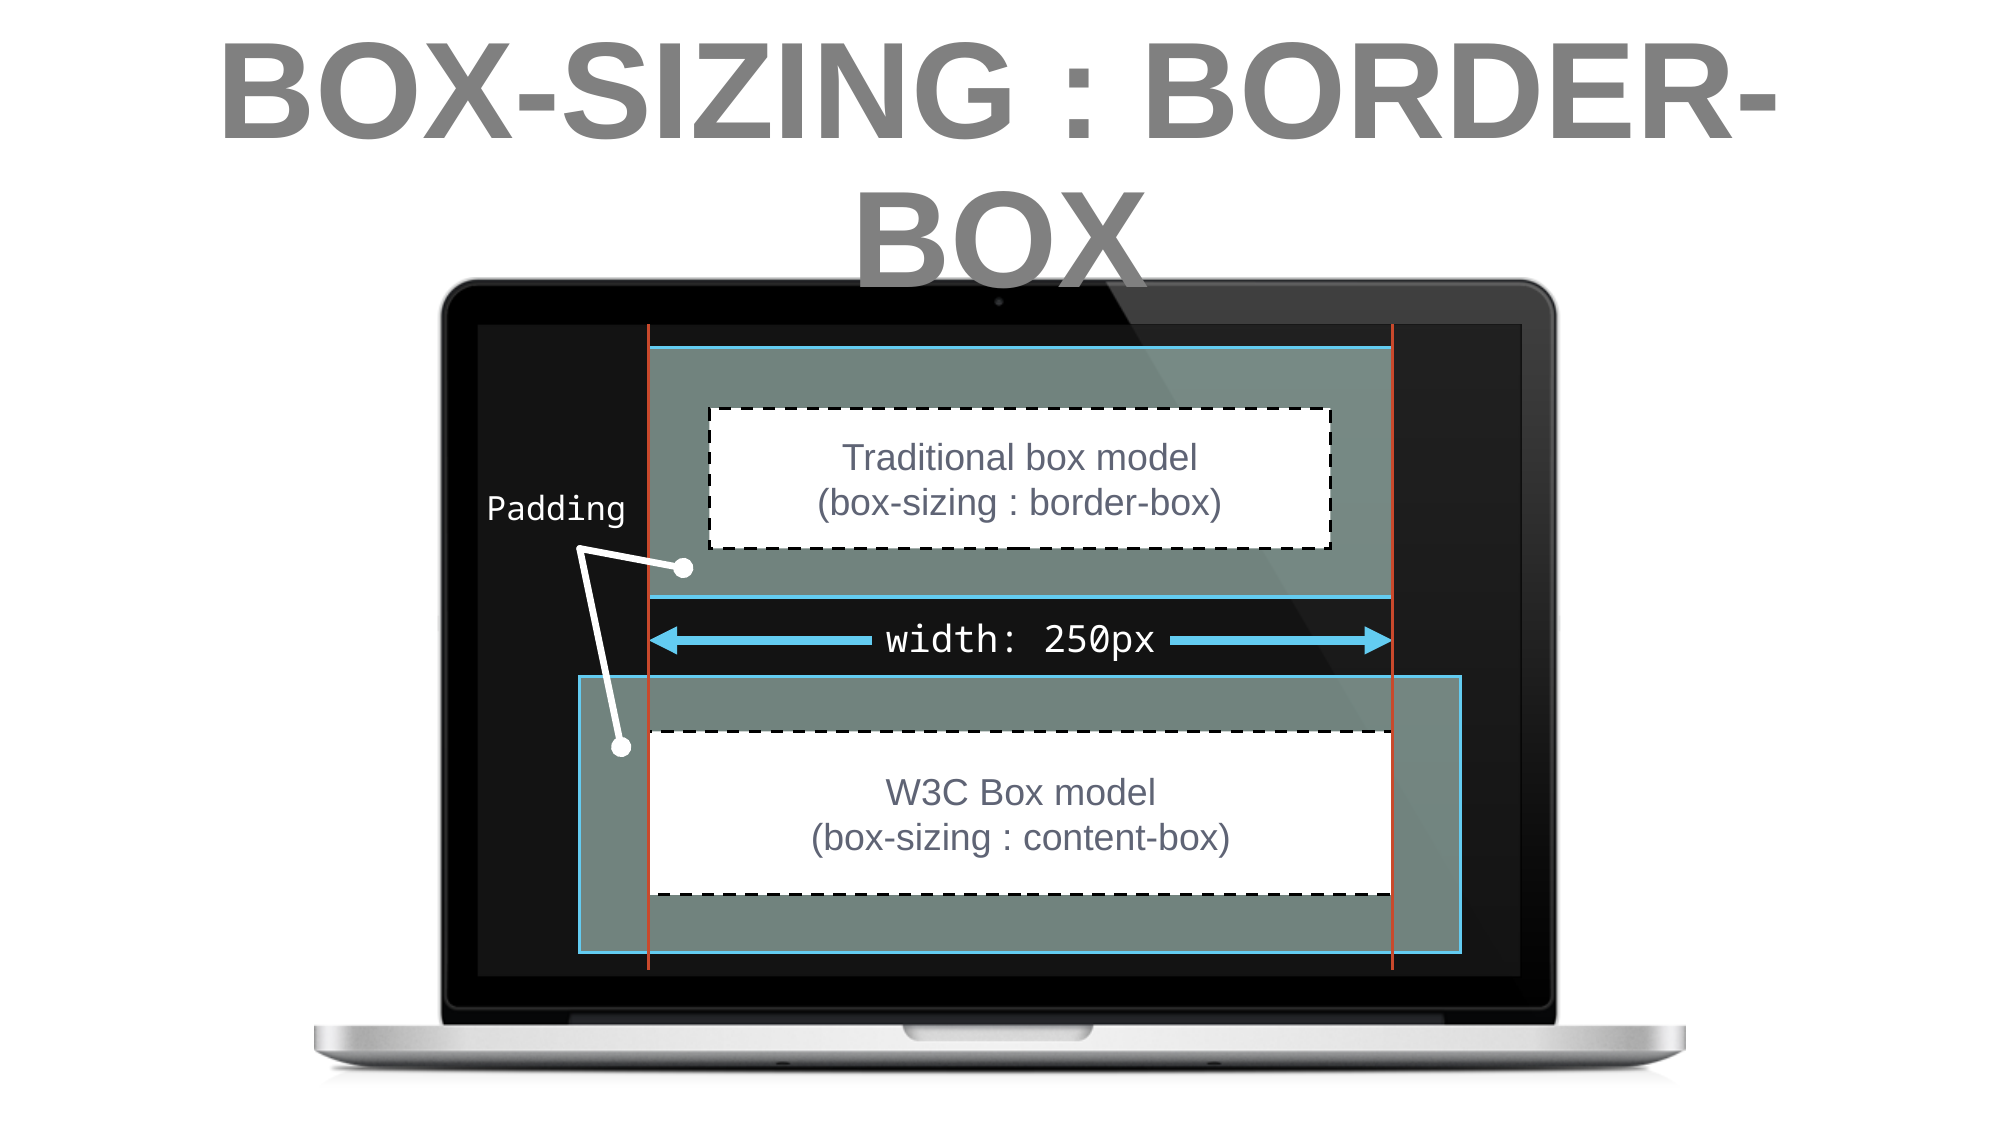

# BOX-SIZING : BORDER-BOX

Traditional box model
(box-sizing : border-box)
Padding
width: 250px

W3C Box model
(box-sizing : content-box)